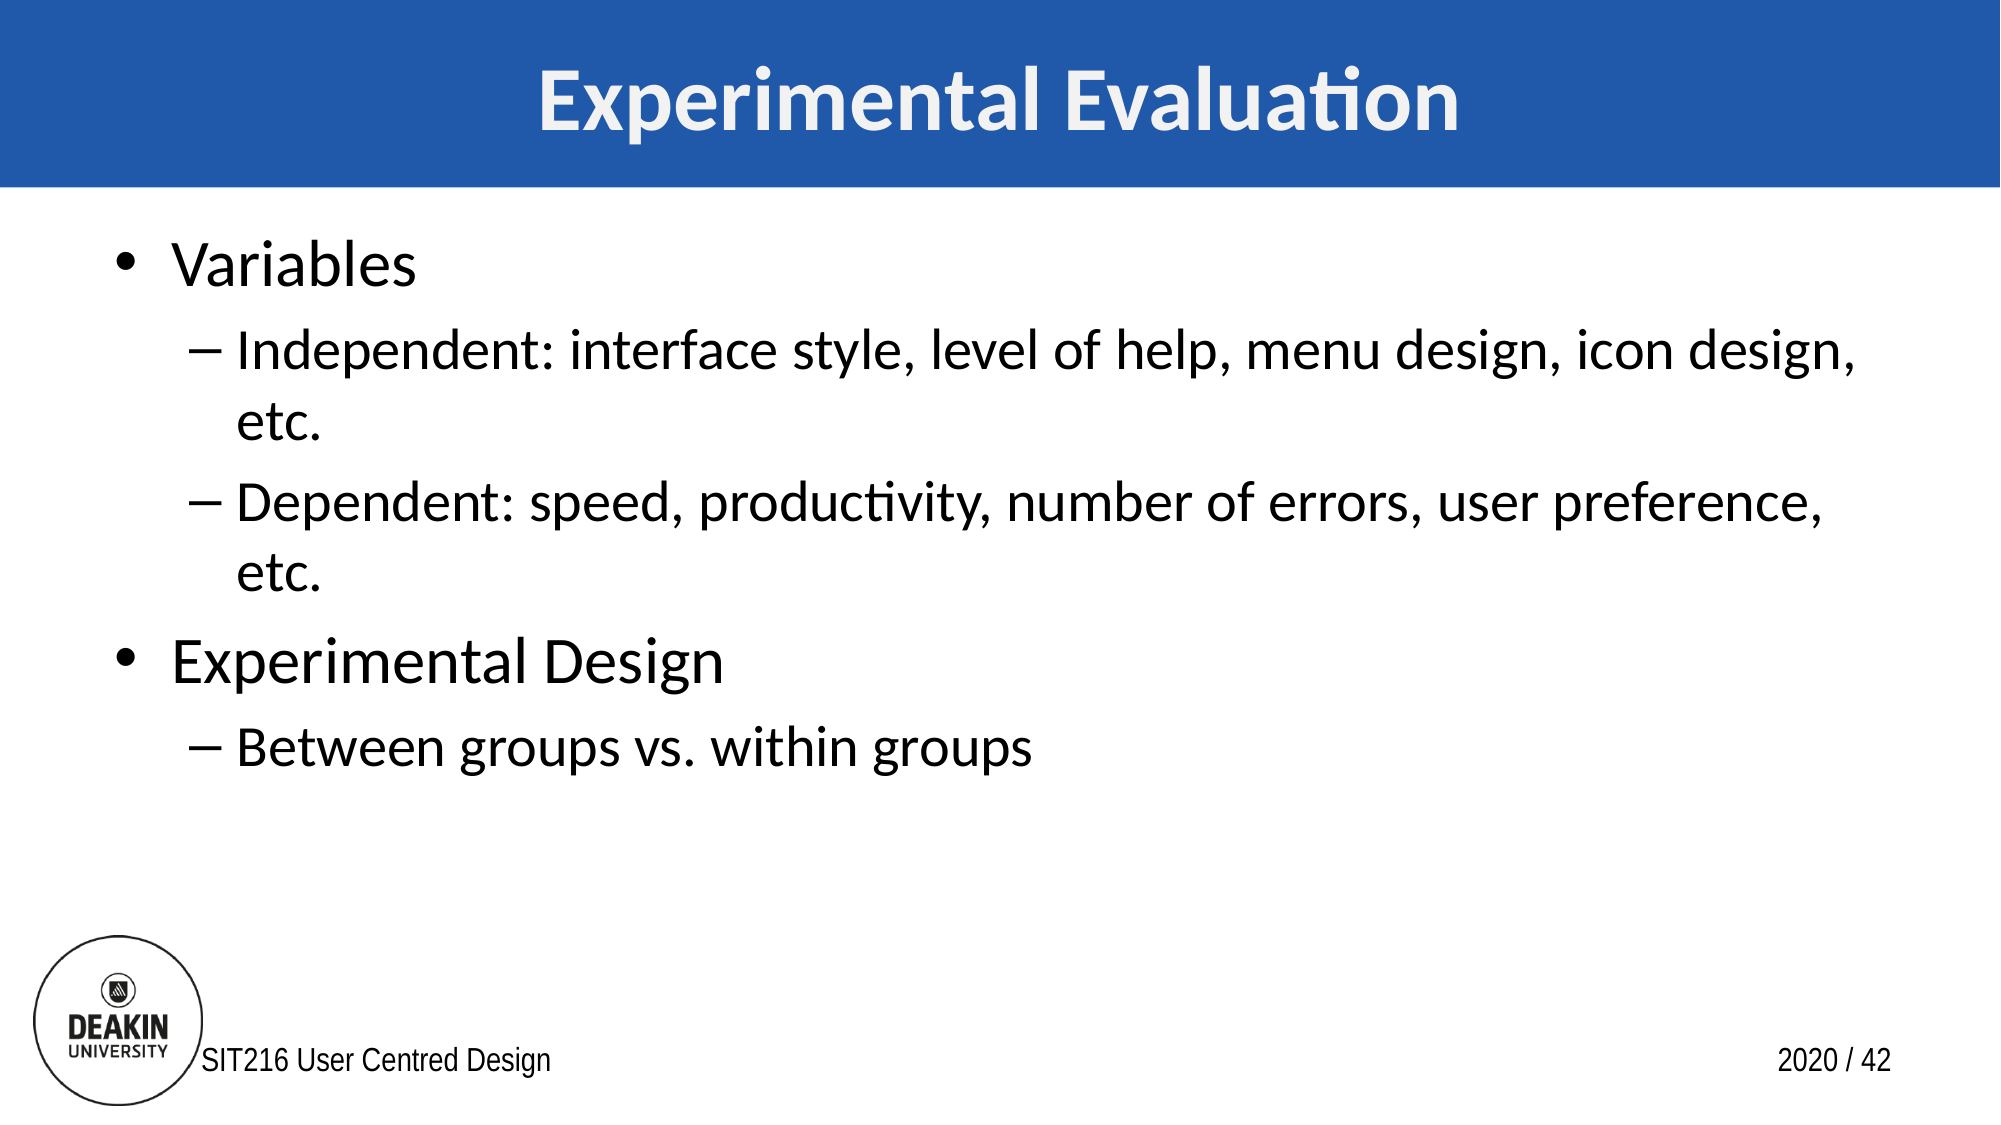

# Experimental Evaluation
Variables
Independent: interface style, level of help, menu design, icon design, etc.
Dependent: speed, productivity, number of errors, user preference, etc.
Experimental Design
Between groups vs. within groups